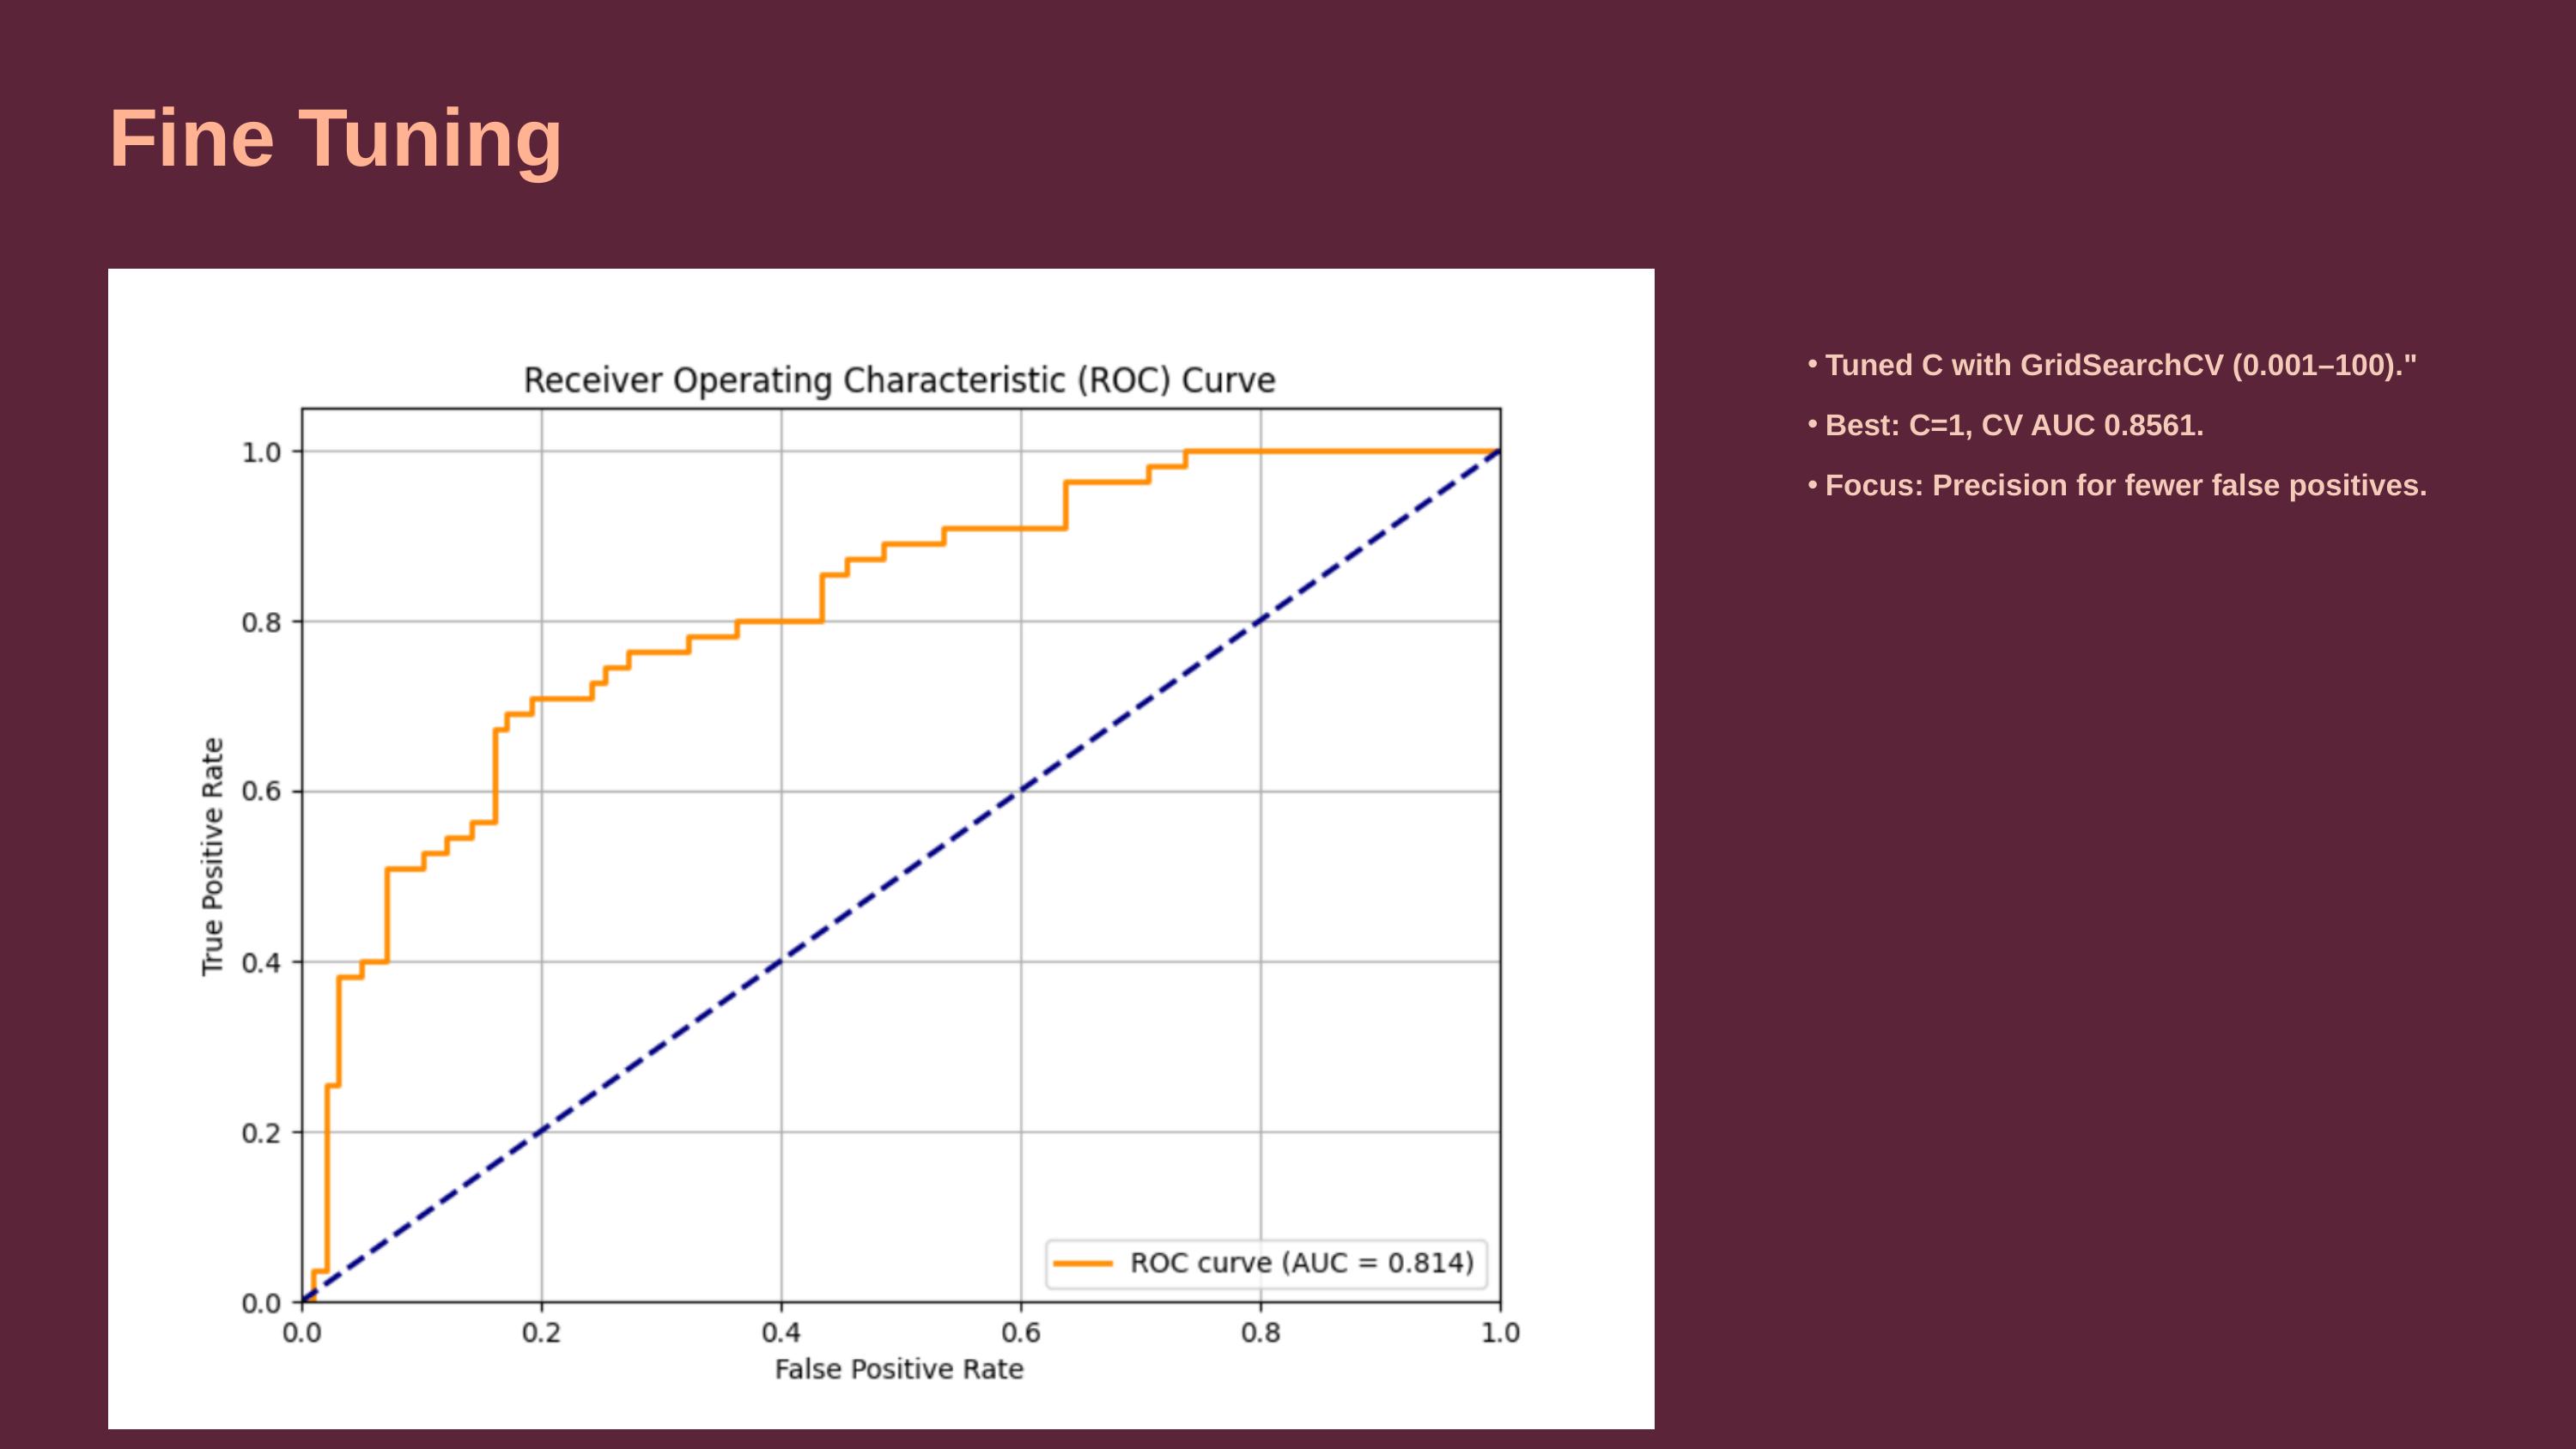

Fine Tuning

Tuned C with GridSearchCV (0.001–100)."

Best: C=1, CV AUC 0.8561.

Focus: Precision for fewer false positives.